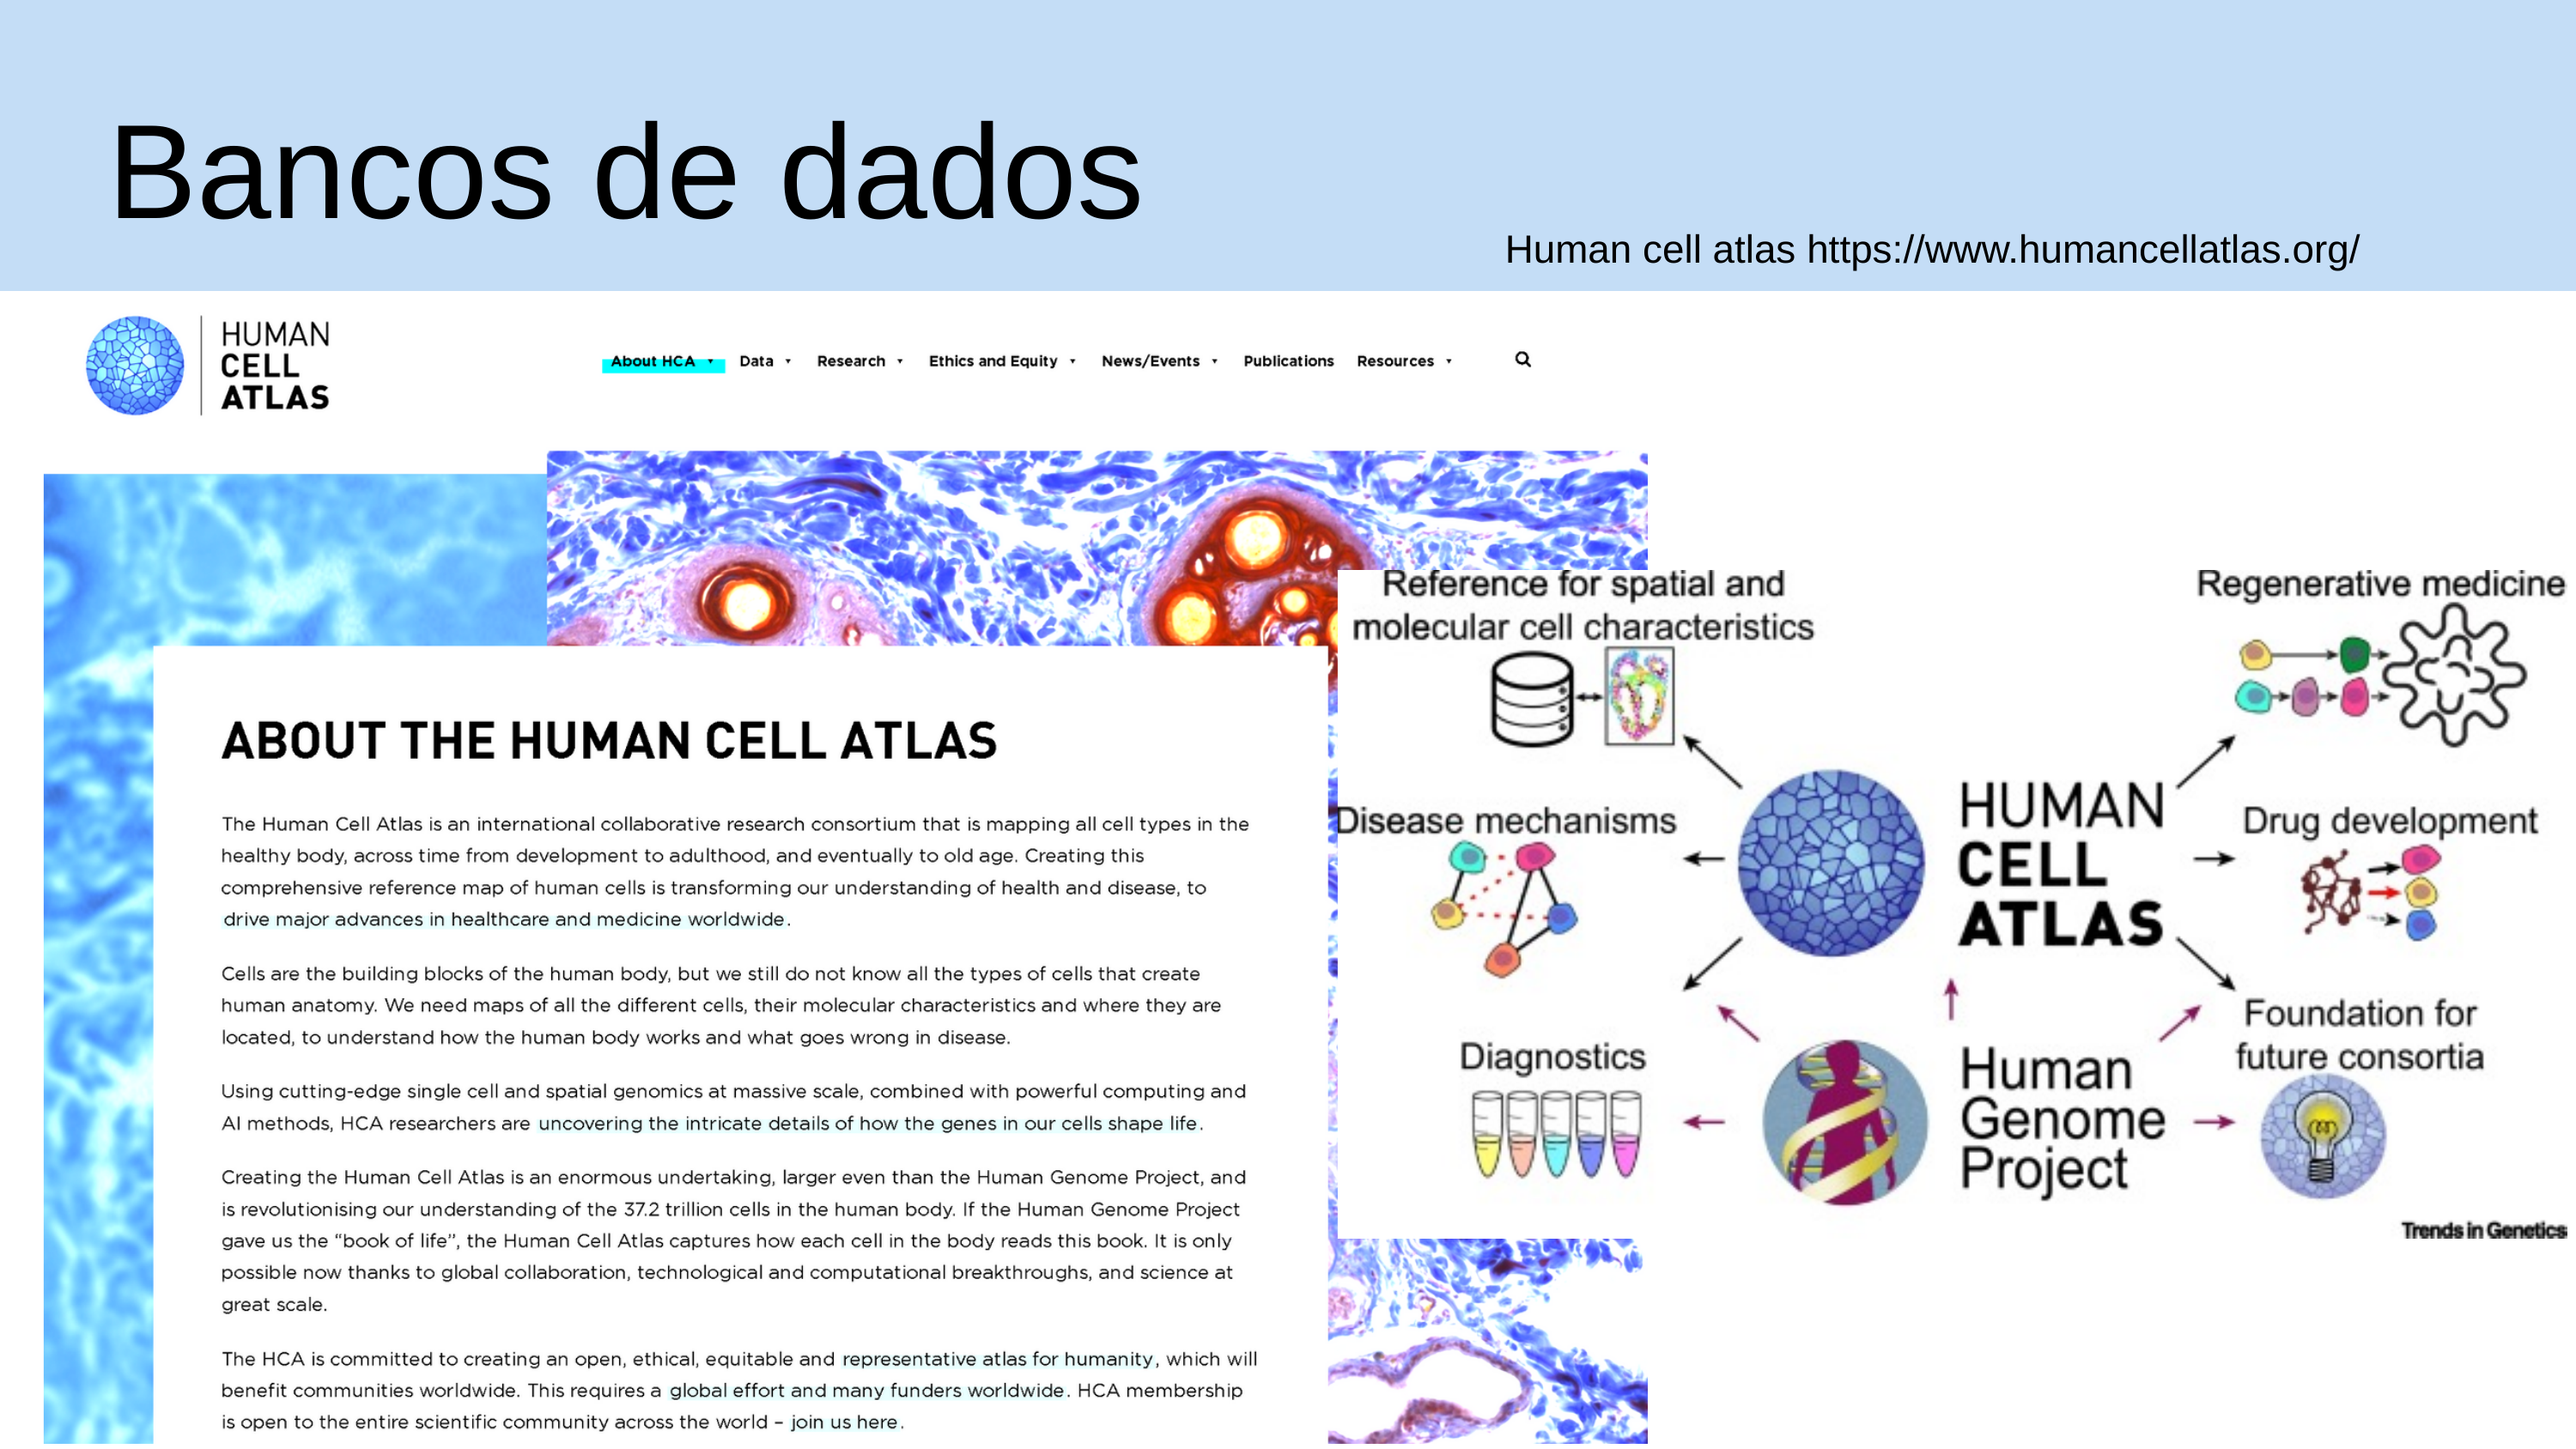

Bancos de dados
Human cell atlas https://www.humancellatlas.org/